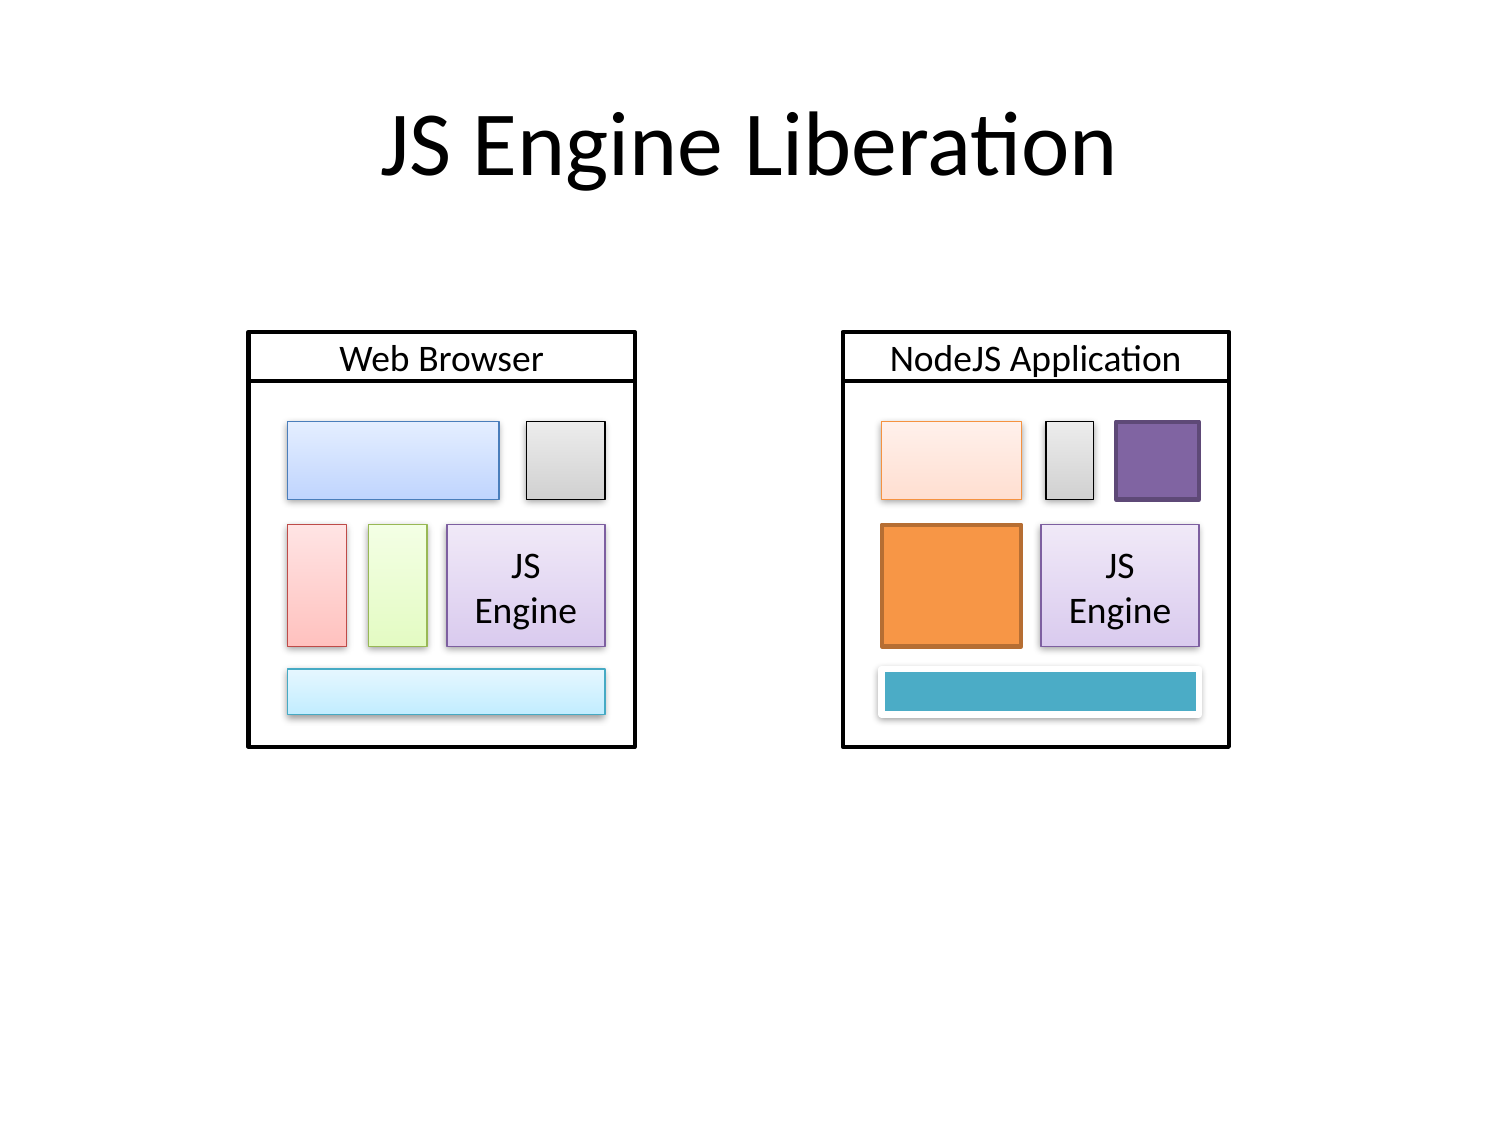

# JS Engine Liberation
Web Browser

JS
Engine

NodeJS Application

JS
Engine